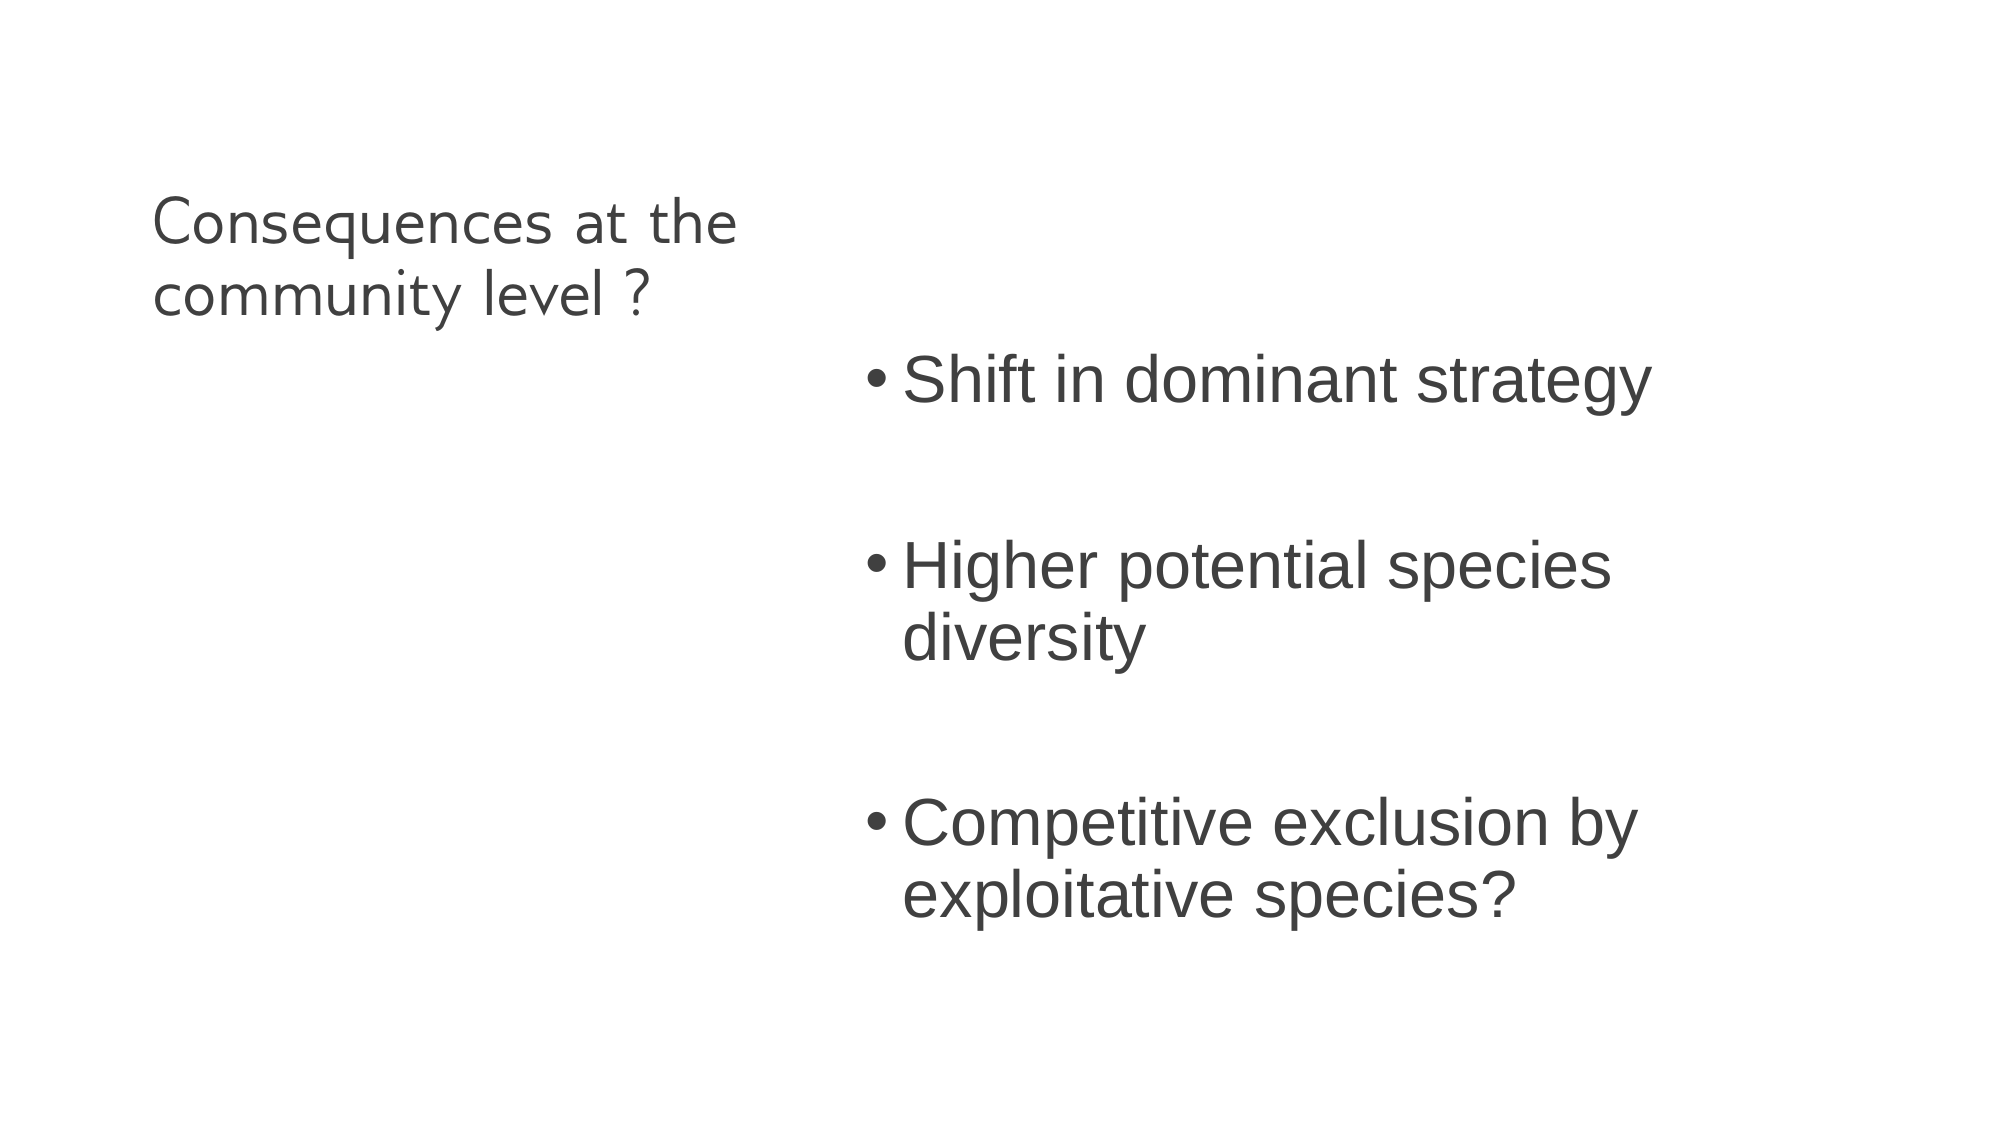

# Consequences at the community level ?

Shift in dominant strategy

Higher potential species diversity

Competitive exclusion by exploitative species?